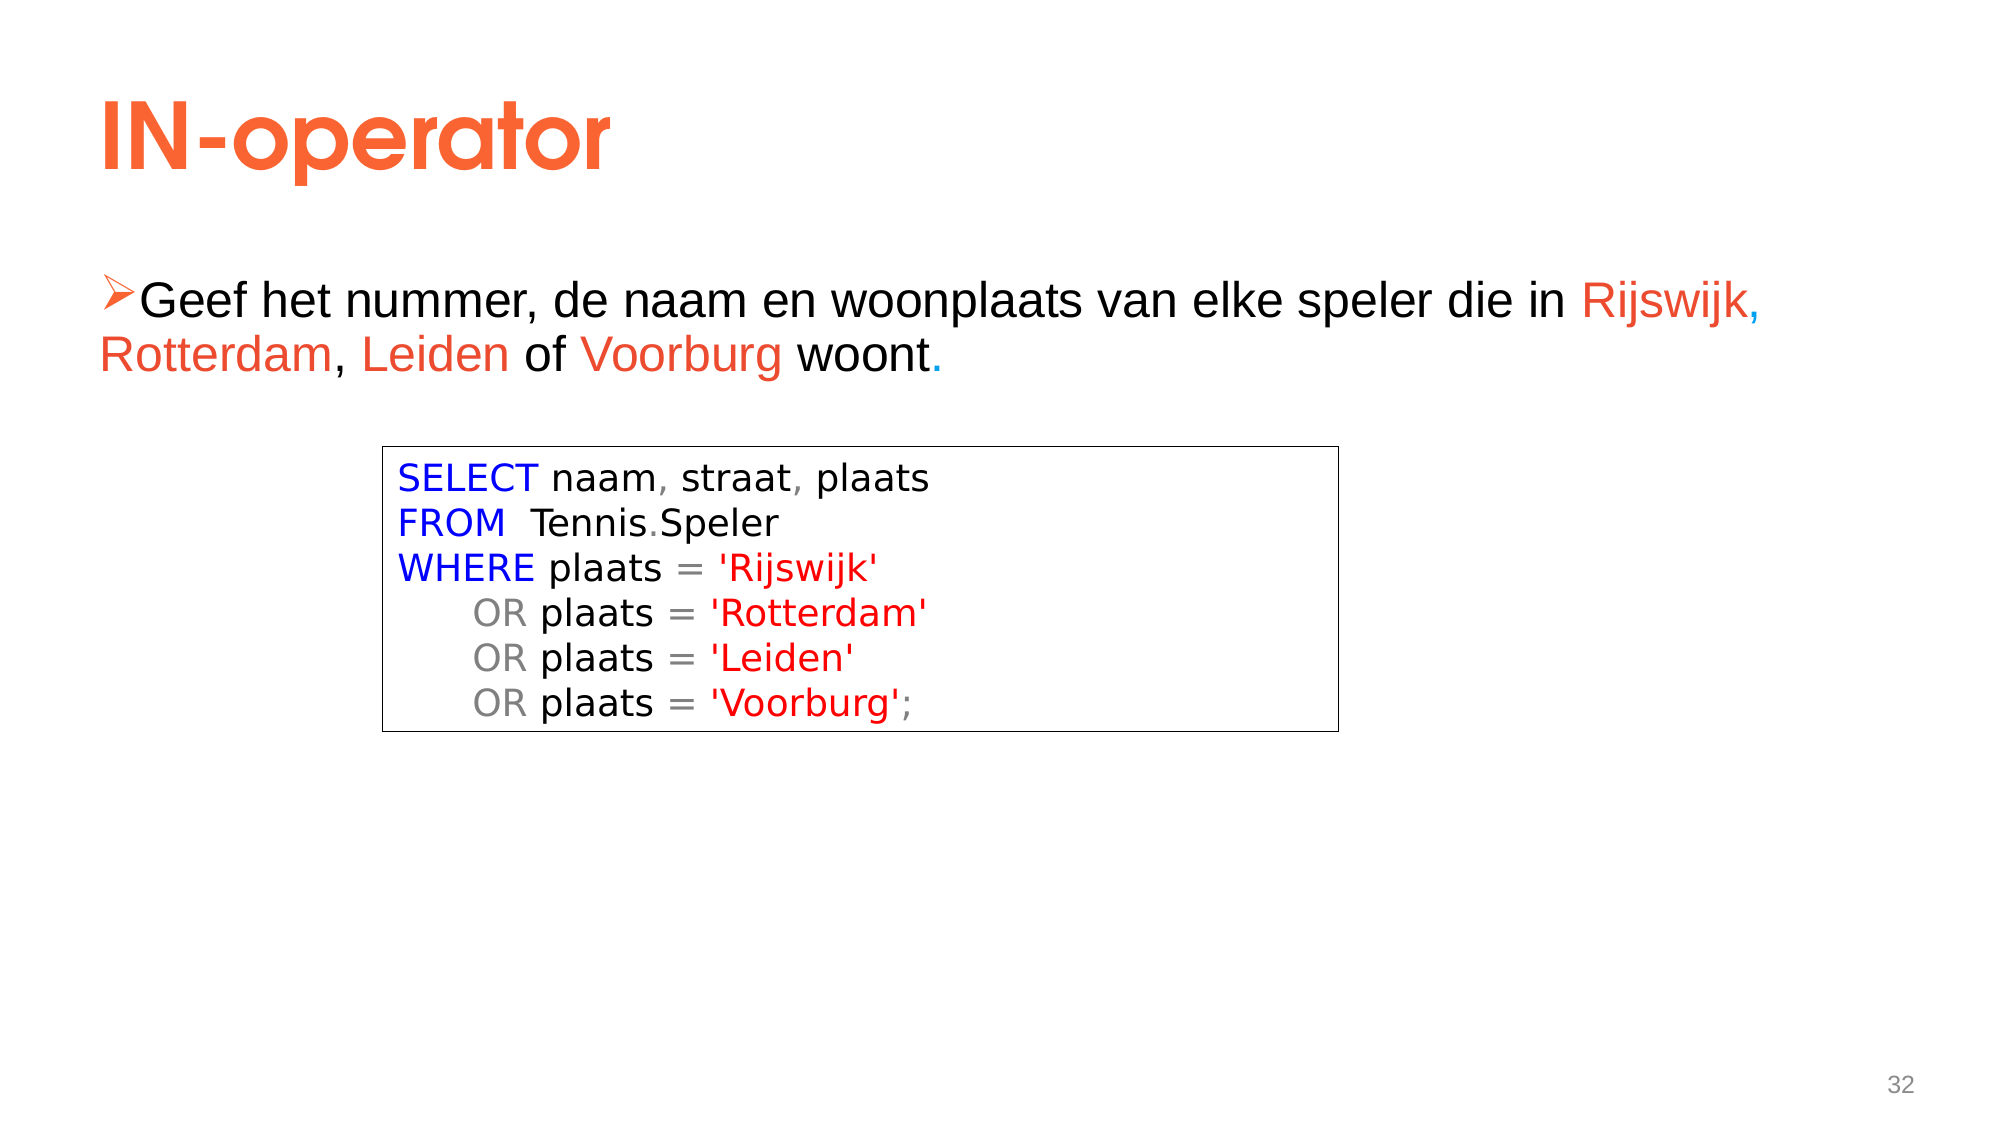

# IN-operator
Geef het nummer, de naam en woonplaats van elke speler die in Rijswijk, Rotterdam, Leiden of Voorburg woont.

SELECT naam, straat, plaats
FROM  Tennis.Speler
WHERE plaats = 'Rijswijk'
OR plaats = 'Rotterdam'
OR plaats = 'Leiden'
OR plaats = 'Voorburg';
32